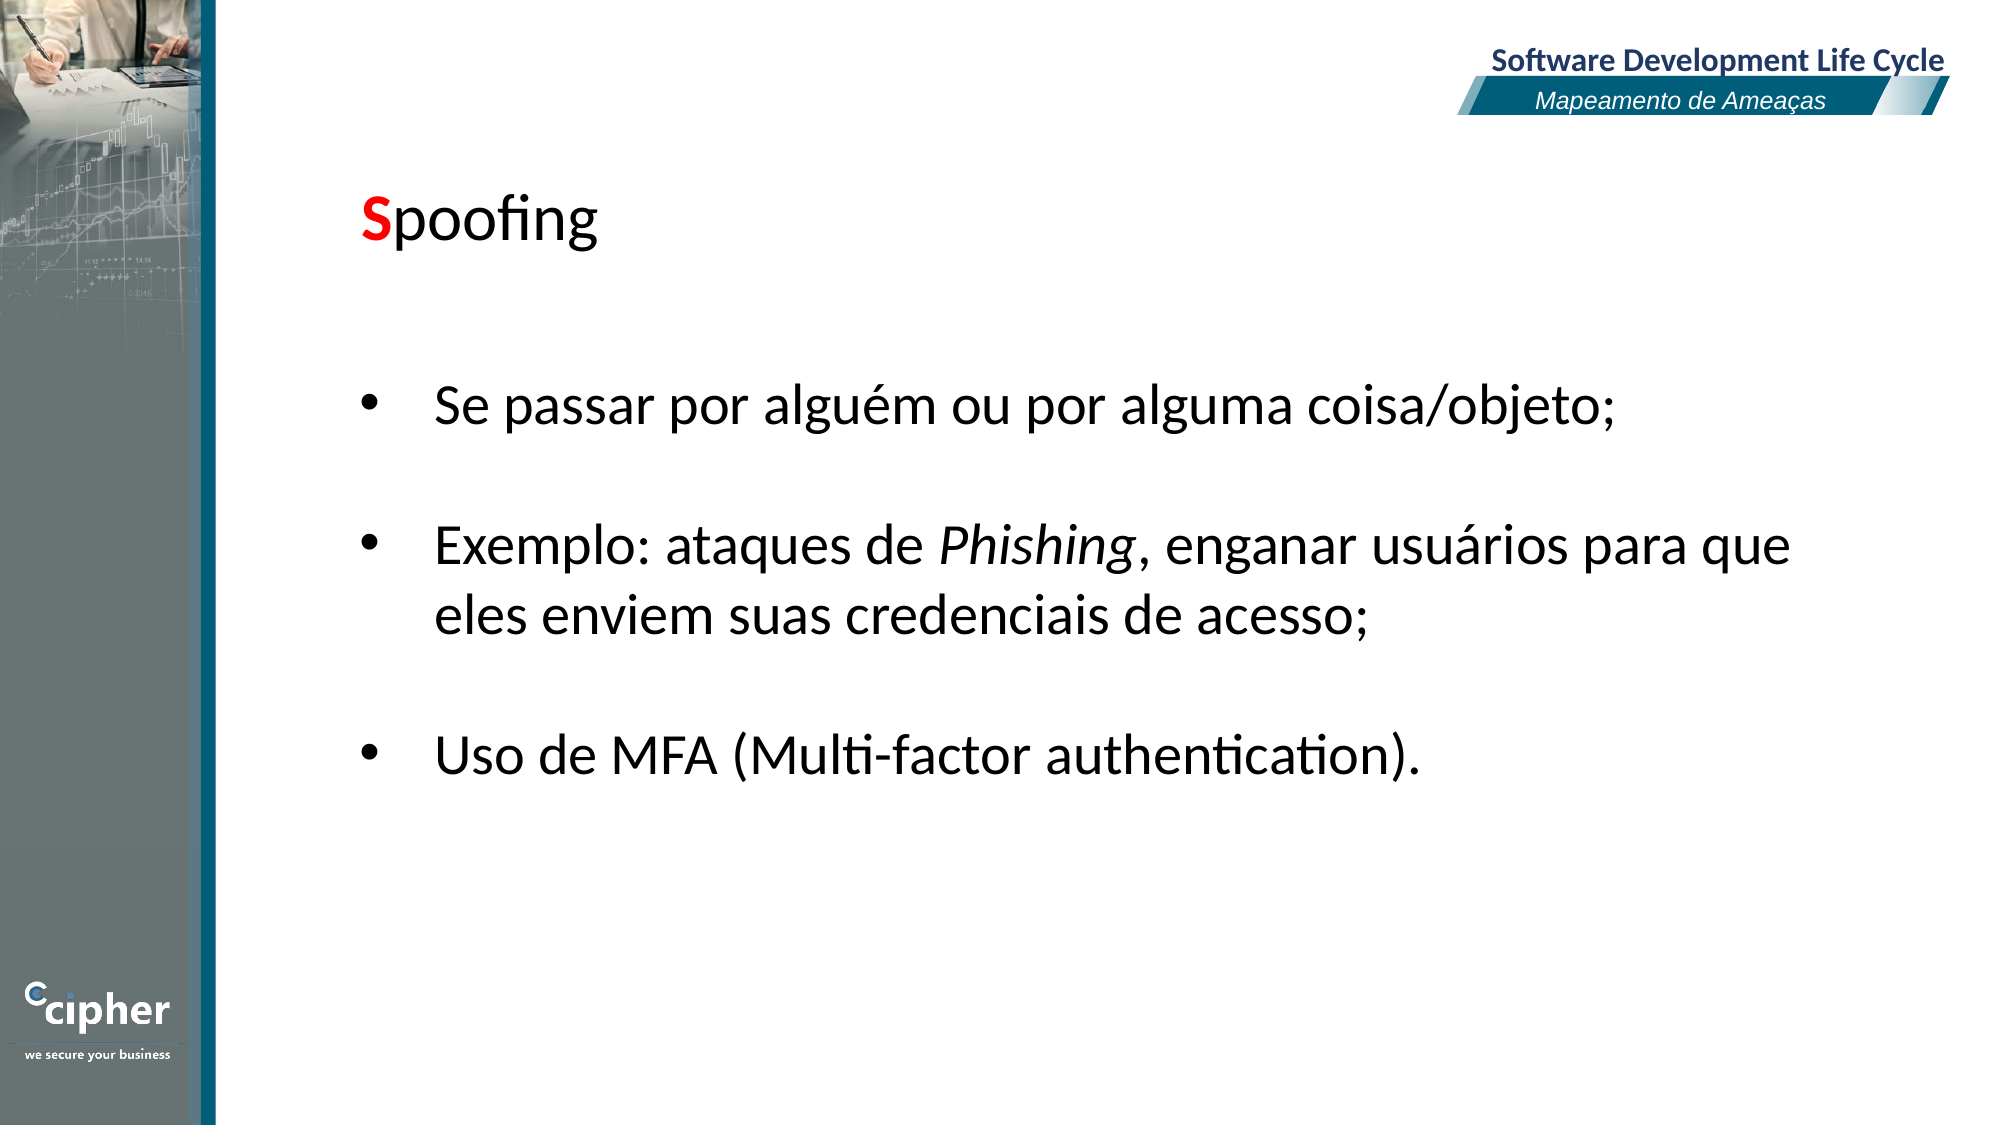

Software Development Life Cycle
Mapeamento de Ameaças

Spoofing

Se passar por alguém ou por alguma coisa/objeto;

Exemplo: ataques de Phishing, enganar usuários para que eles enviem suas credenciais de acesso;

Uso de MFA (Multi-factor authentication).